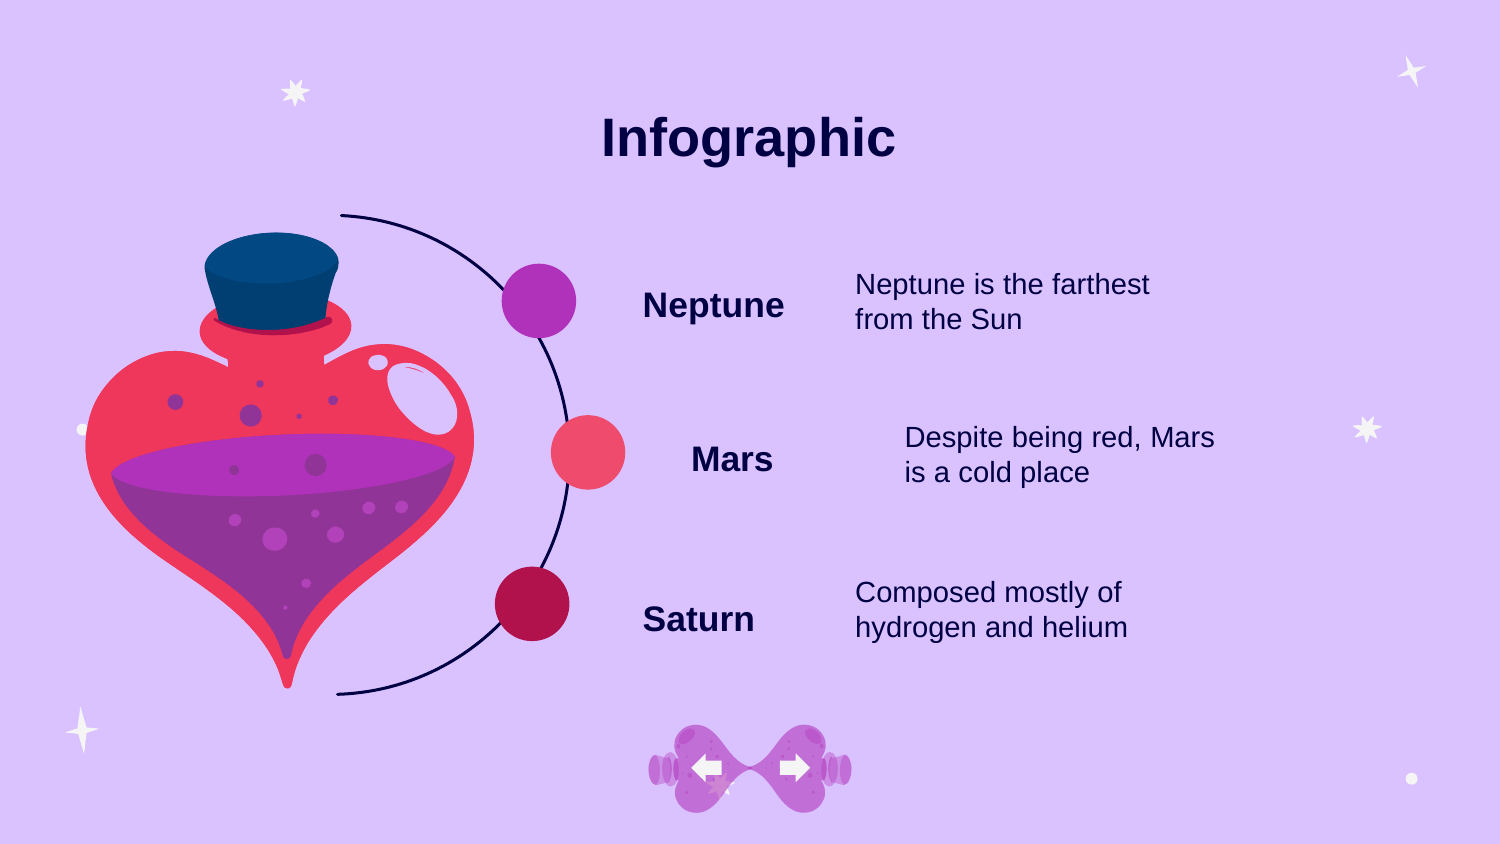

# Infographic

Neptune is the farthest from the Sun

Neptune
Despite being red, Mars is a cold place

Mars
Composed mostly of hydrogen and helium

Saturn